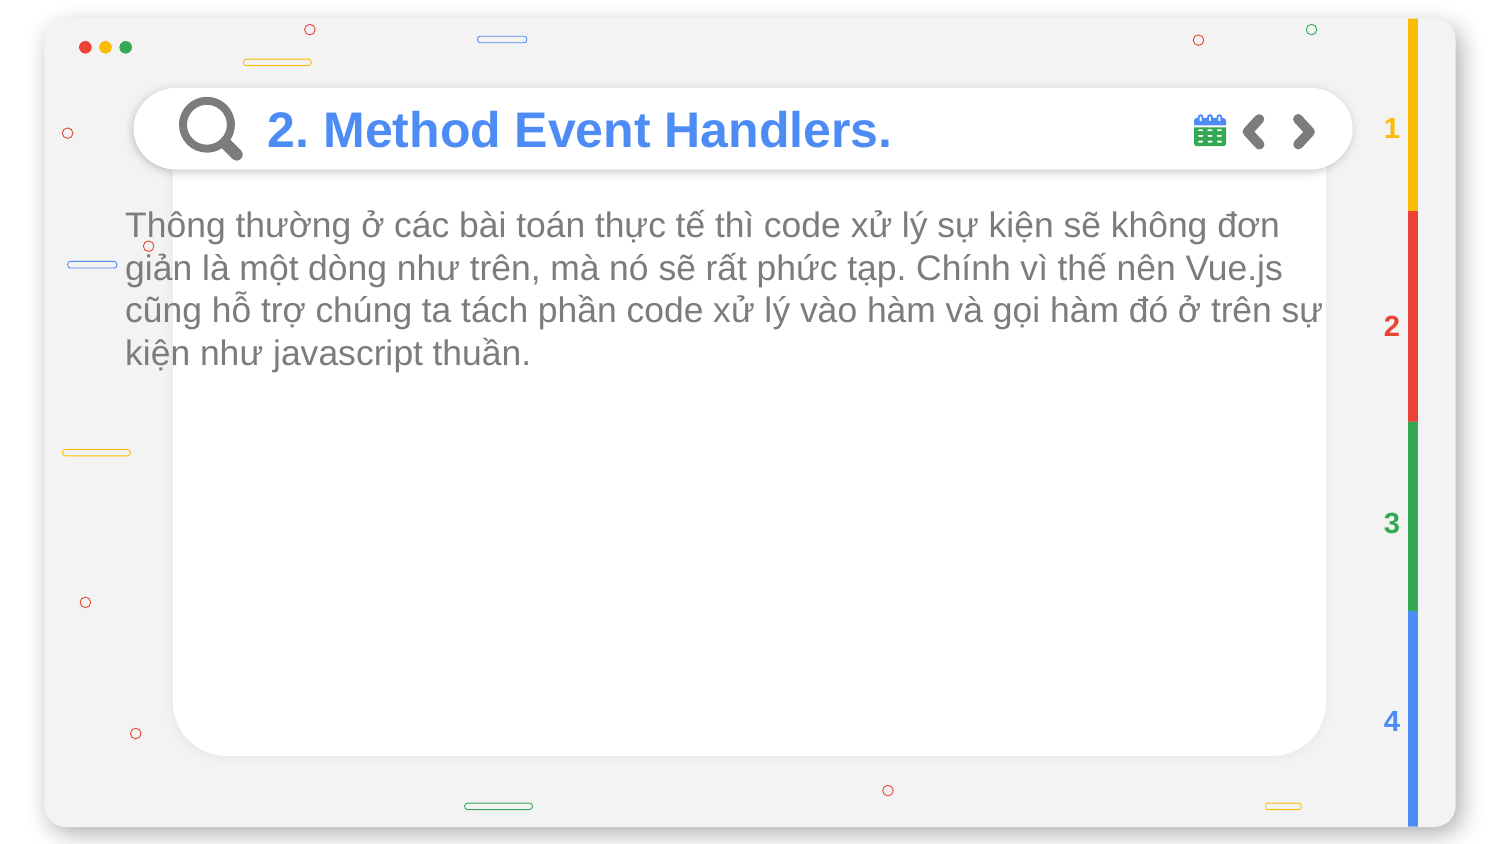

# 2. Method Event Handlers.
1

Thông thường ở các bài toán thực tế thì code xử lý sự kiện sẽ không đơn giản là một dòng như trên, mà nó sẽ rất phức tạp. Chính vì thế nên Vue.js cũng hỗ trợ chúng ta tách phần code xử lý vào hàm và gọi hàm đó ở trên sự kiện như javascript thuần.
2

3

4